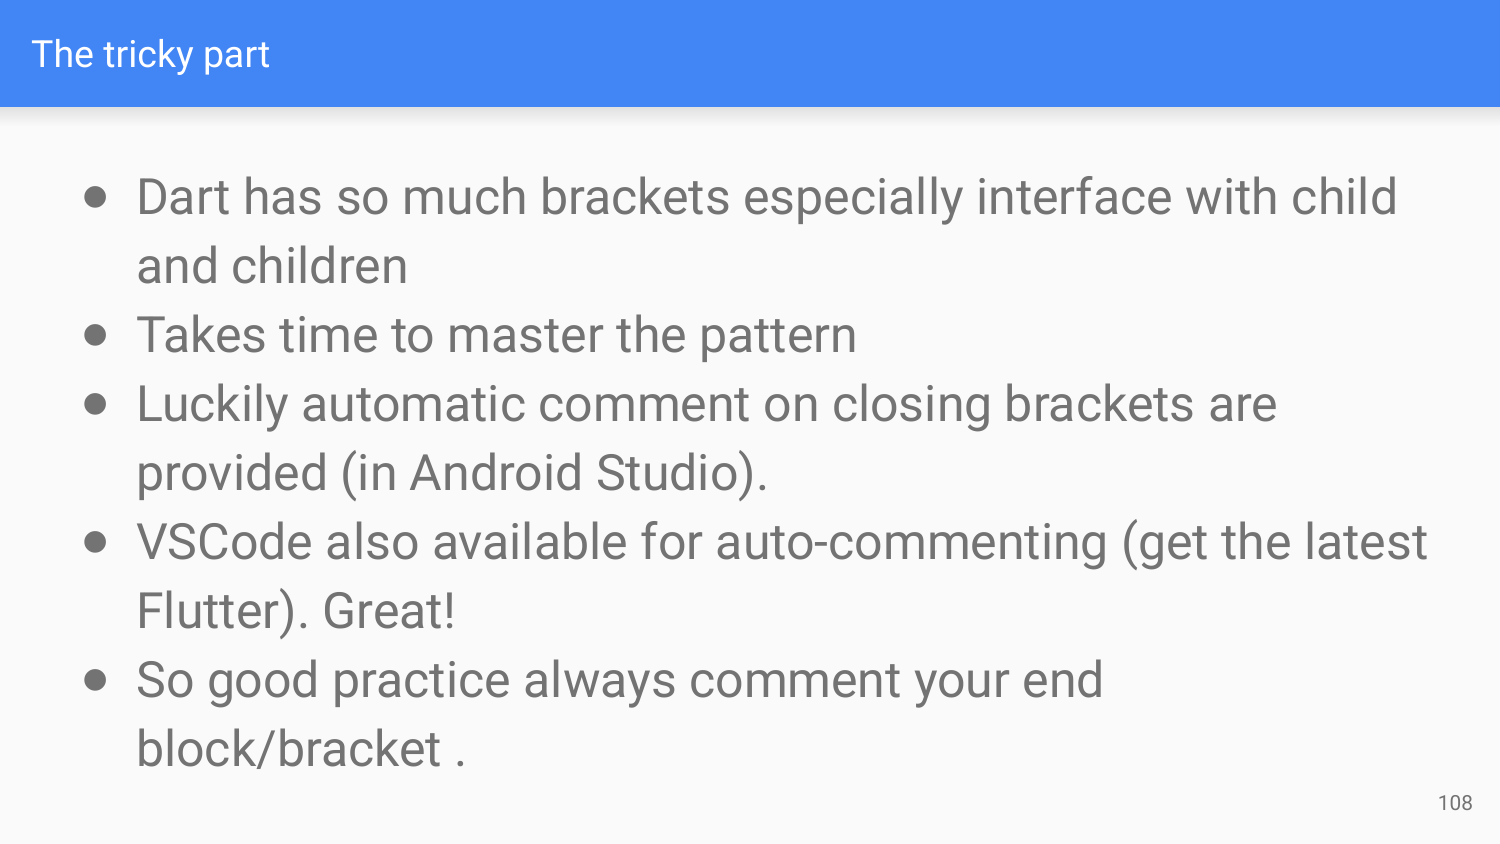

The tricky part
Dart has so much brackets especially interface with child and children
Takes time to master the pattern
Luckily automatic comment on closing brackets are provided (in Android Studio).
VSCode also available for auto-commenting (get the latest Flutter). Great!
So good practice always comment your end block/bracket .

108